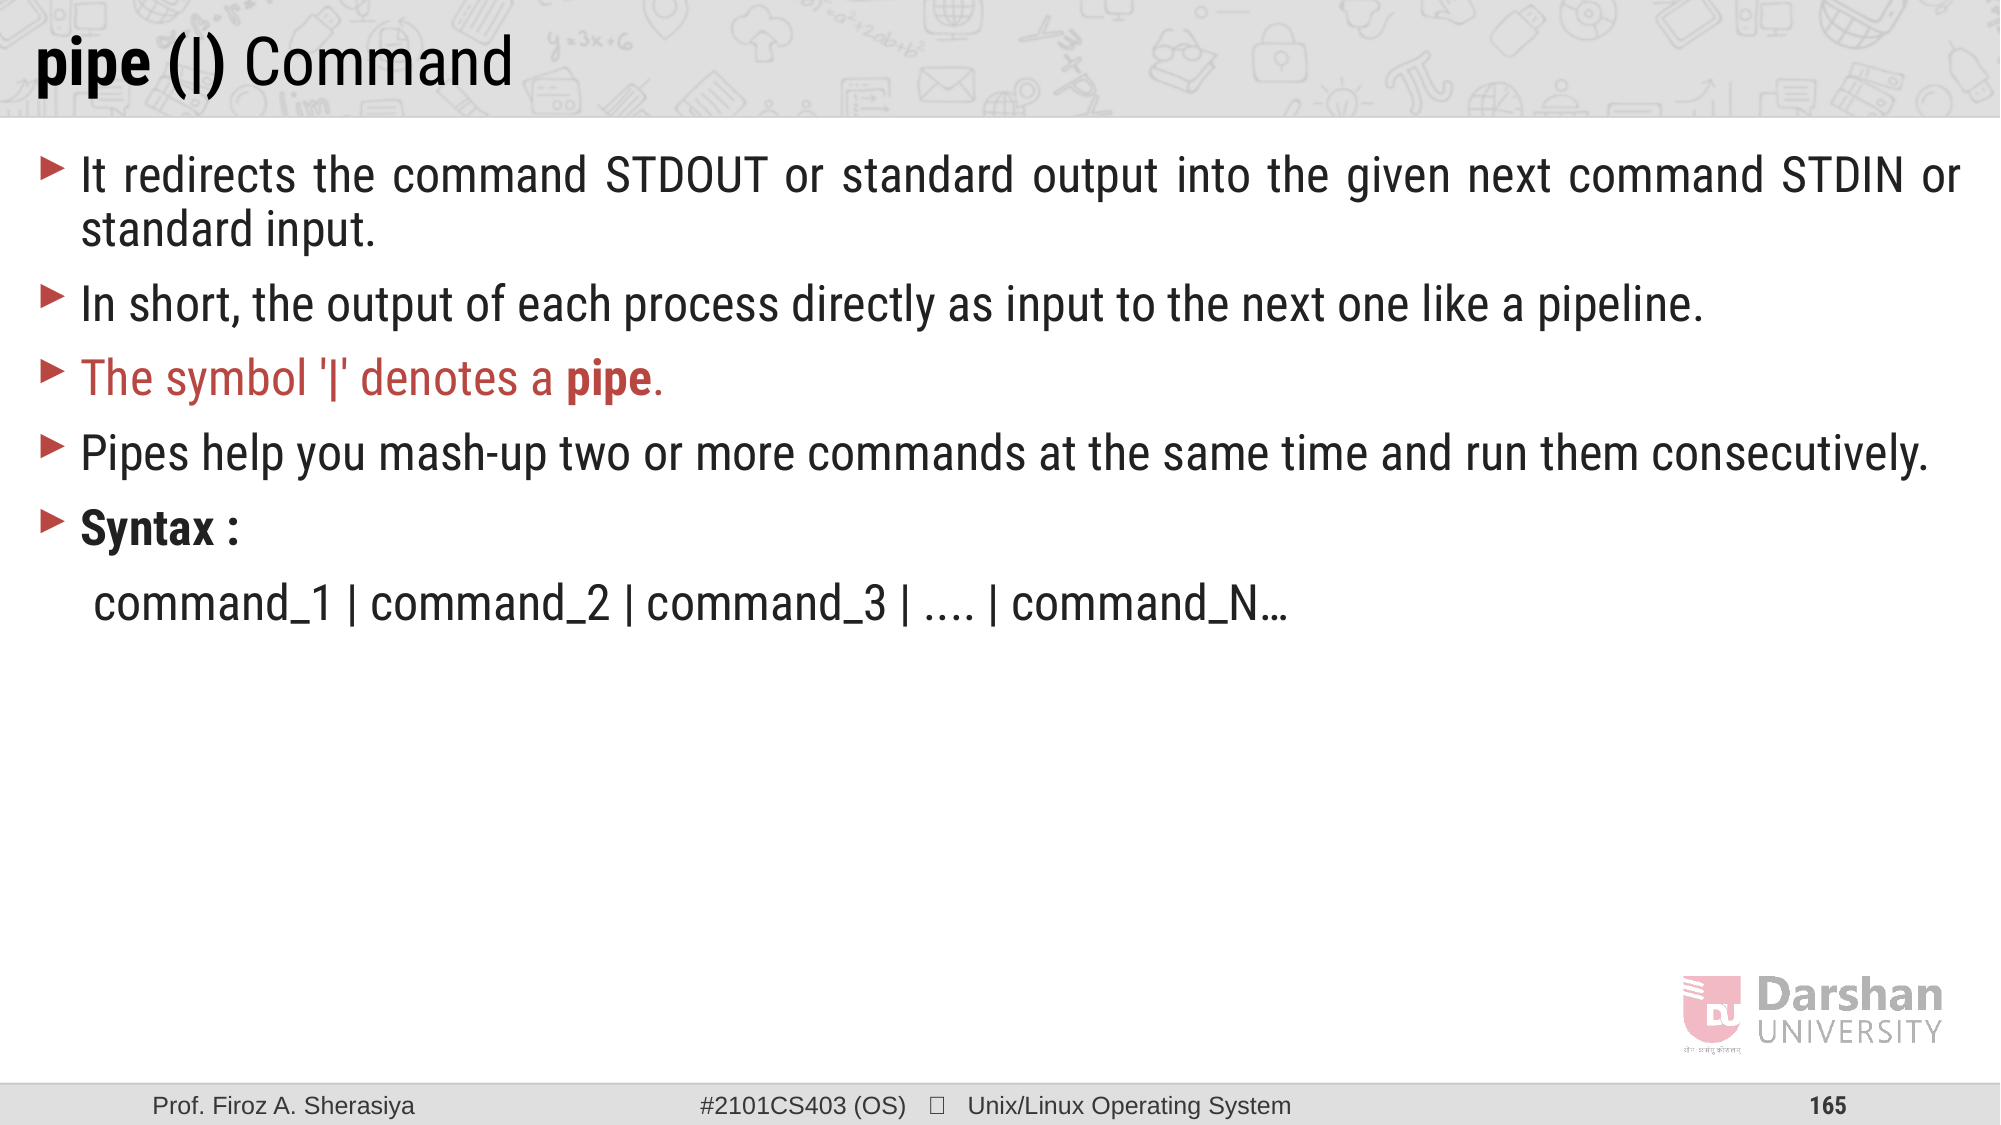

# pipe (|) Command
It redirects the command STDOUT or standard output into the given next command STDIN or standard input.
In short, the output of each process directly as input to the next one like a pipeline.
The symbol '|' denotes a pipe.
Pipes help you mash-up two or more commands at the same time and run them consecutively.
Syntax :
     command_1 | command_2 | command_3 | .... | command_N…